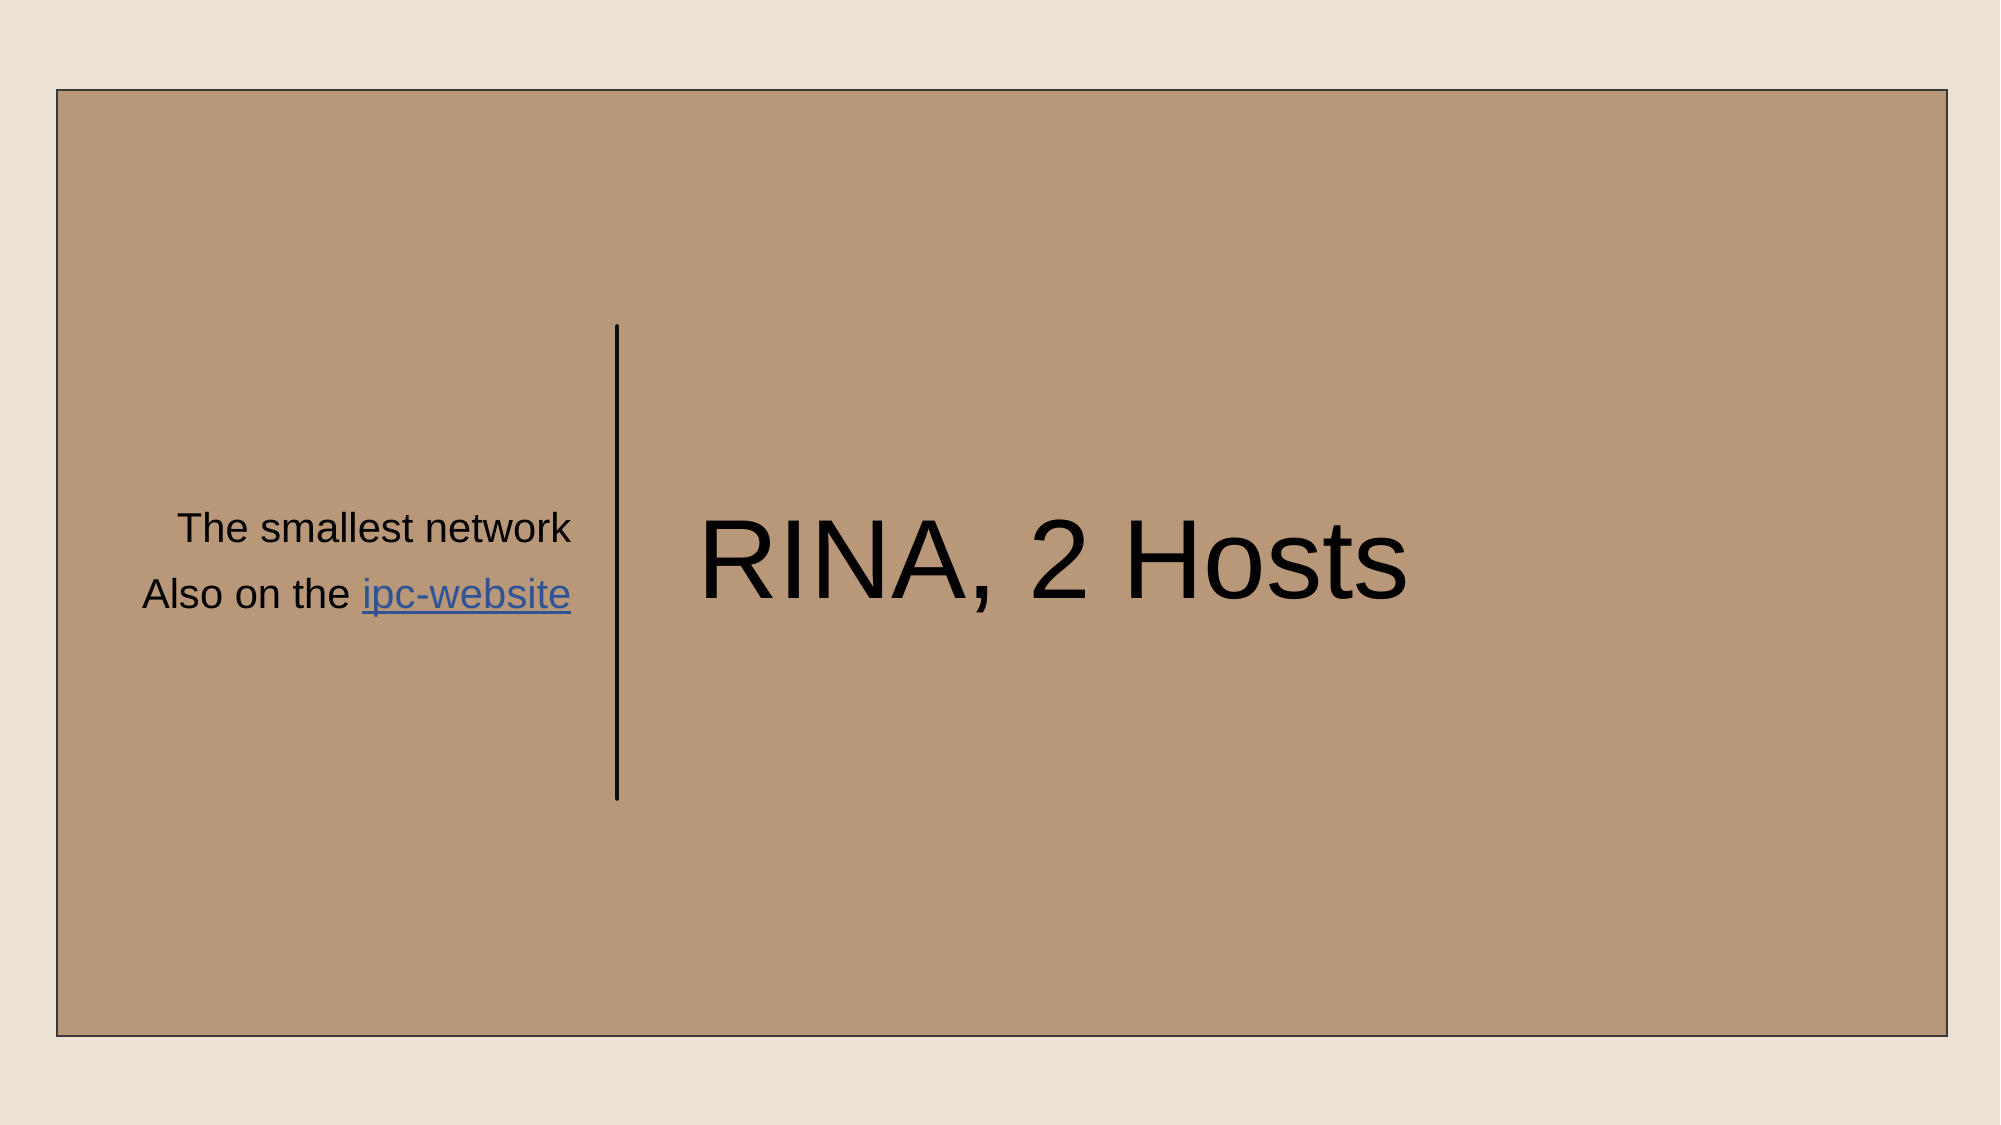

The smallest network
Also on the ipc-website
# RINA, 2 Hosts